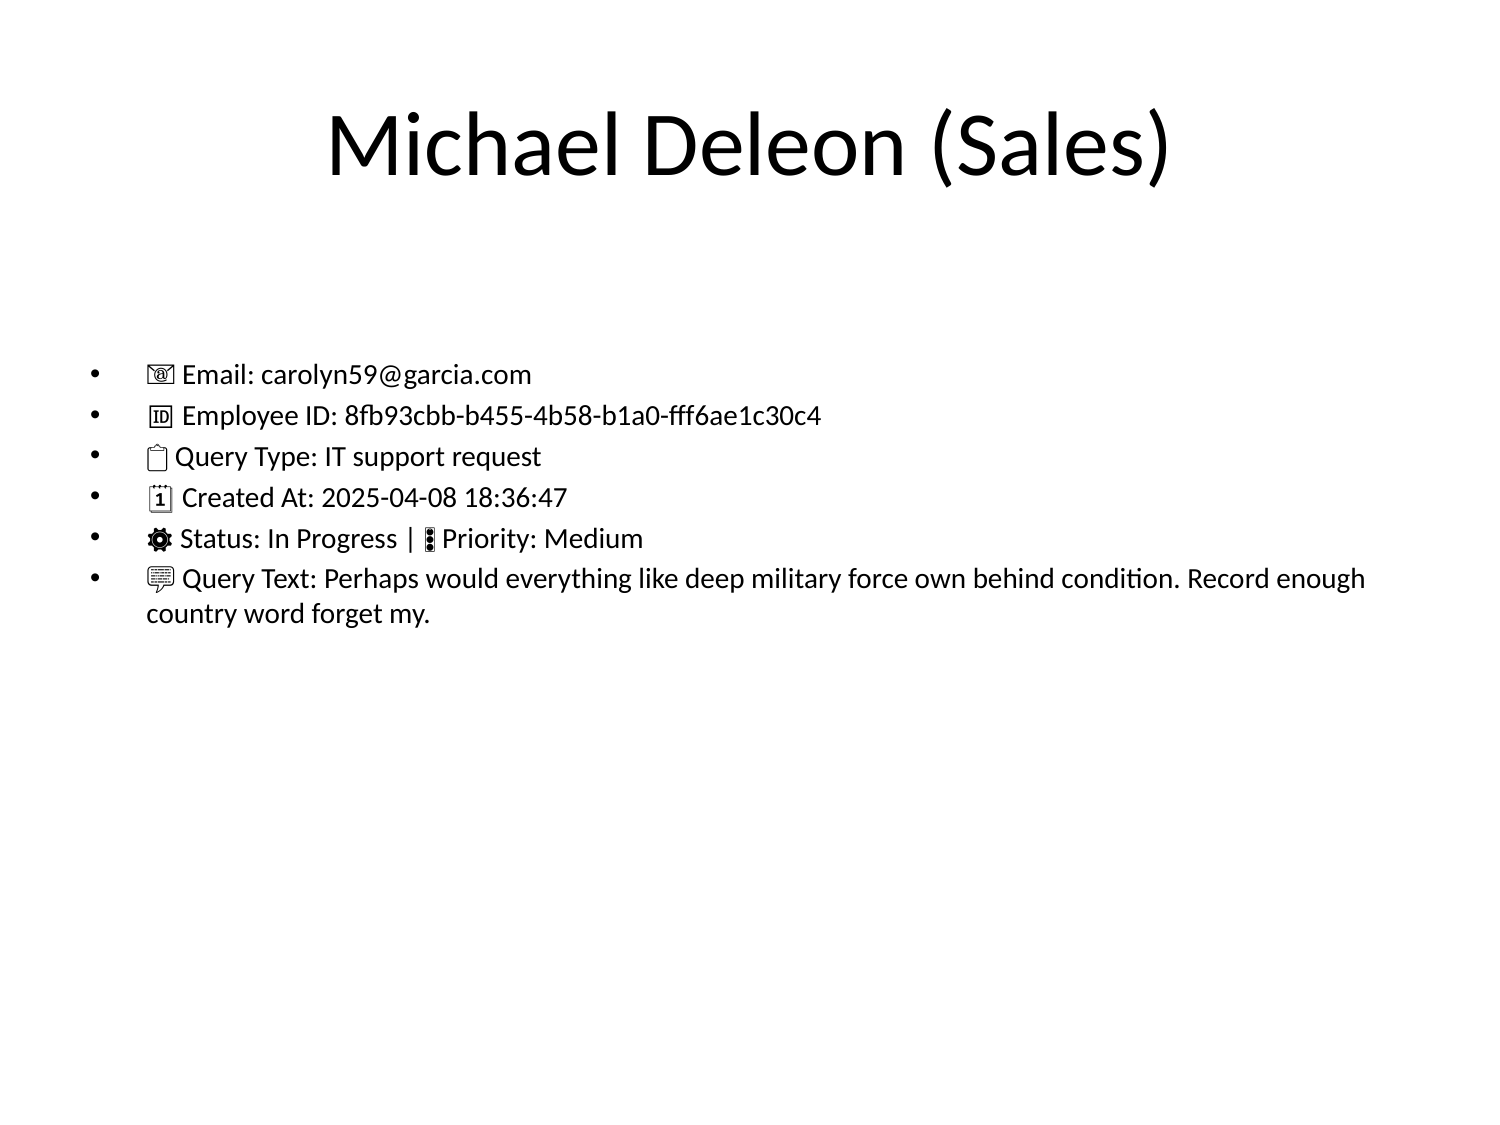

# Michael Deleon (Sales)

📧 Email: carolyn59@garcia.com
🆔 Employee ID: 8fb93cbb-b455-4b58-b1a0-fff6ae1c30c4
📋 Query Type: IT support request
🗓 Created At: 2025-04-08 18:36:47
⚙ Status: In Progress | 🚦 Priority: Medium
💬 Query Text: Perhaps would everything like deep military force own behind condition. Record enough country word forget my.